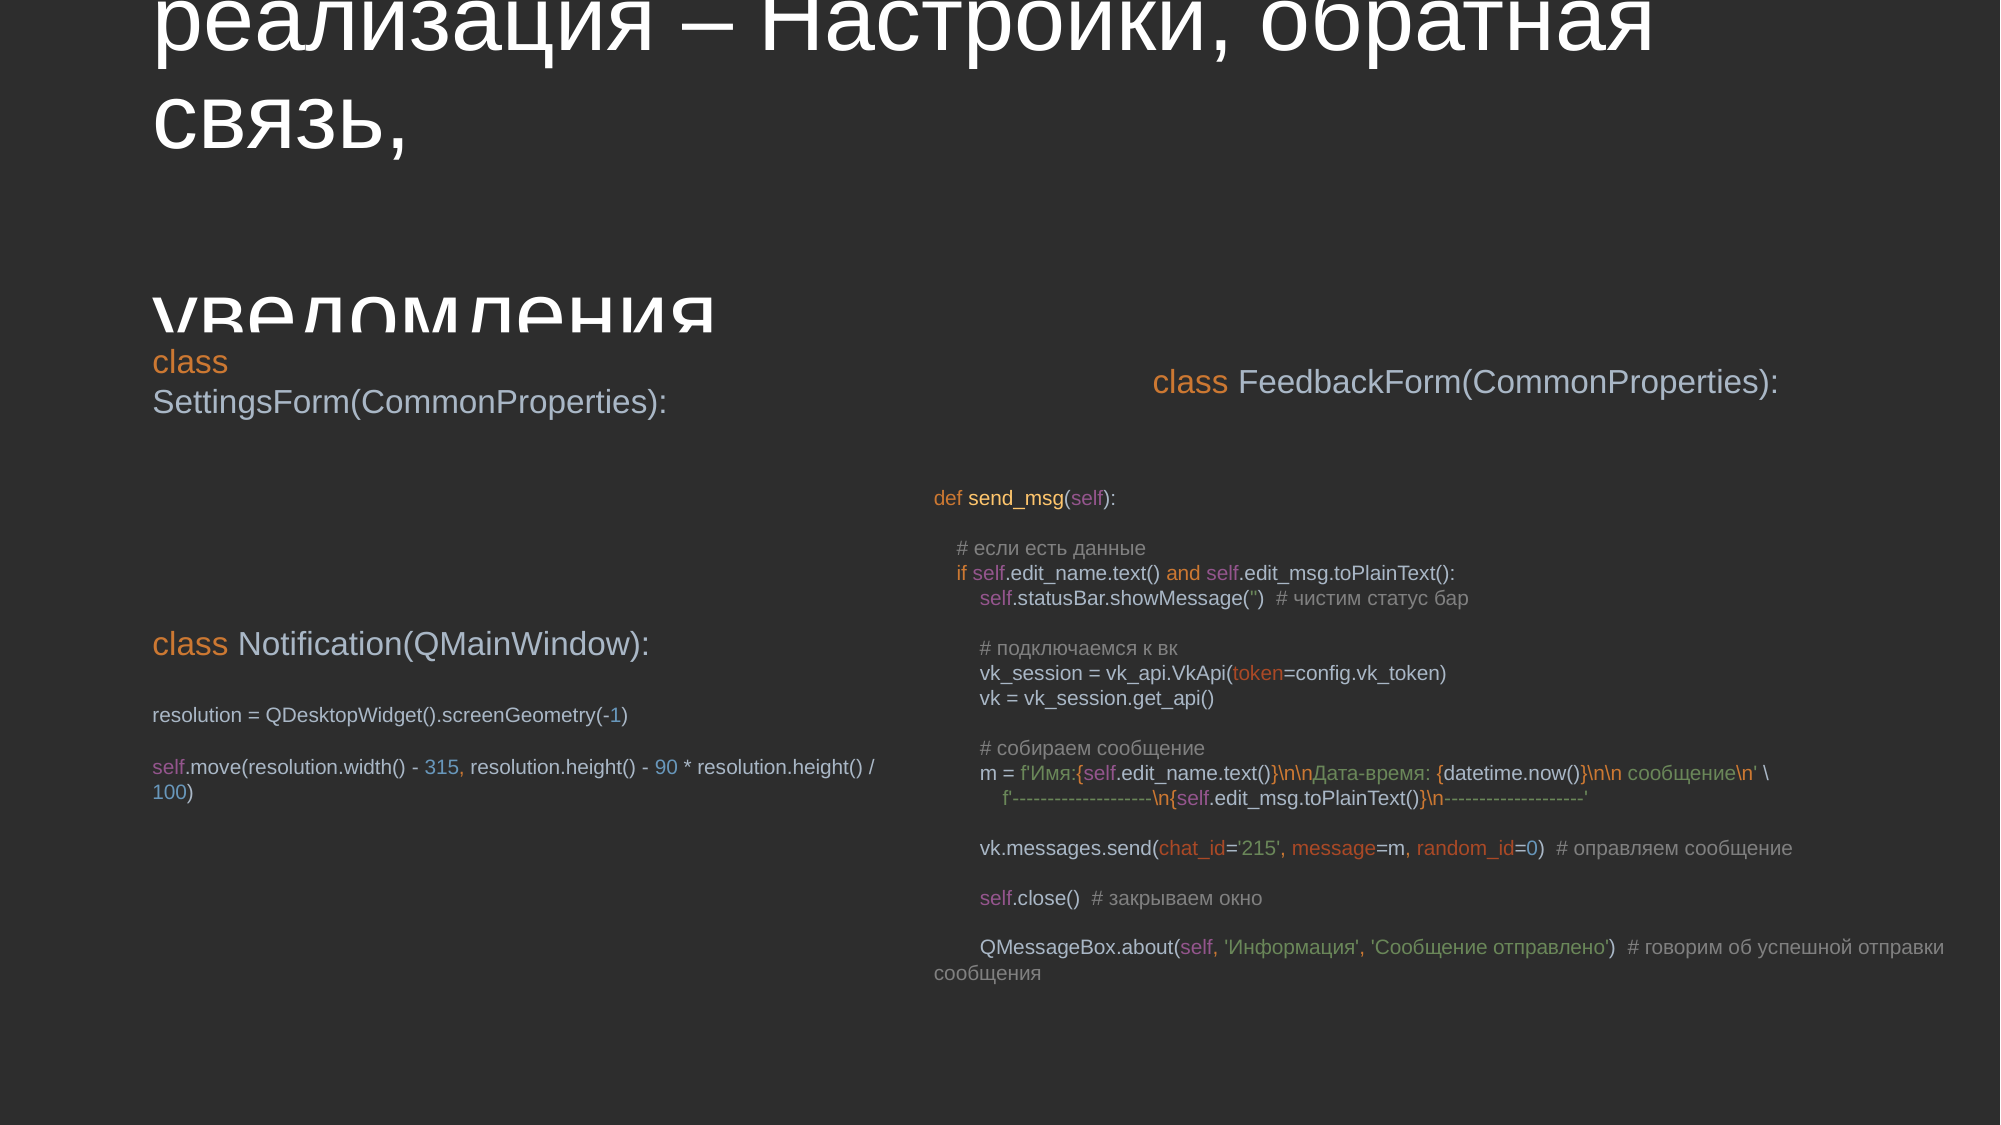

# реализация – Настройки, обратная связь, уведомления
class SettingsForm(CommonProperties):
class FeedbackForm(CommonProperties):
def send_msg(self):
    # если есть данные
    if self.edit_name.text() and self.edit_msg.toPlainText():
        self.statusBar.showMessage('')  # чистим статус бар
        # подключаемся к вк
        vk_session = vk_api.VkApi(token=config.vk_token)
        vk = vk_session.get_api()
        # собираем сообщение
        m = f'Имя:{self.edit_name.text()}\n\nДата-время: {datetime.now()}\n\n сообщение\n' \
            f'--------------------\n{self.edit_msg.toPlainText()}\n--------------------'
        vk.messages.send(chat_id='215', message=m, random_id=0)  # оправляем сообщение
        self.close()  # закрываем окно
        QMessageBox.about(self, 'Информация', 'Сообщение отправлено')  # говорим об успешной отправки сообщения
class Notification(QMainWindow):
resolution = QDesktopWidget().screenGeometry(-1)
self.move(resolution.width() - 315, resolution.height() - 90 * resolution.height() / 100)